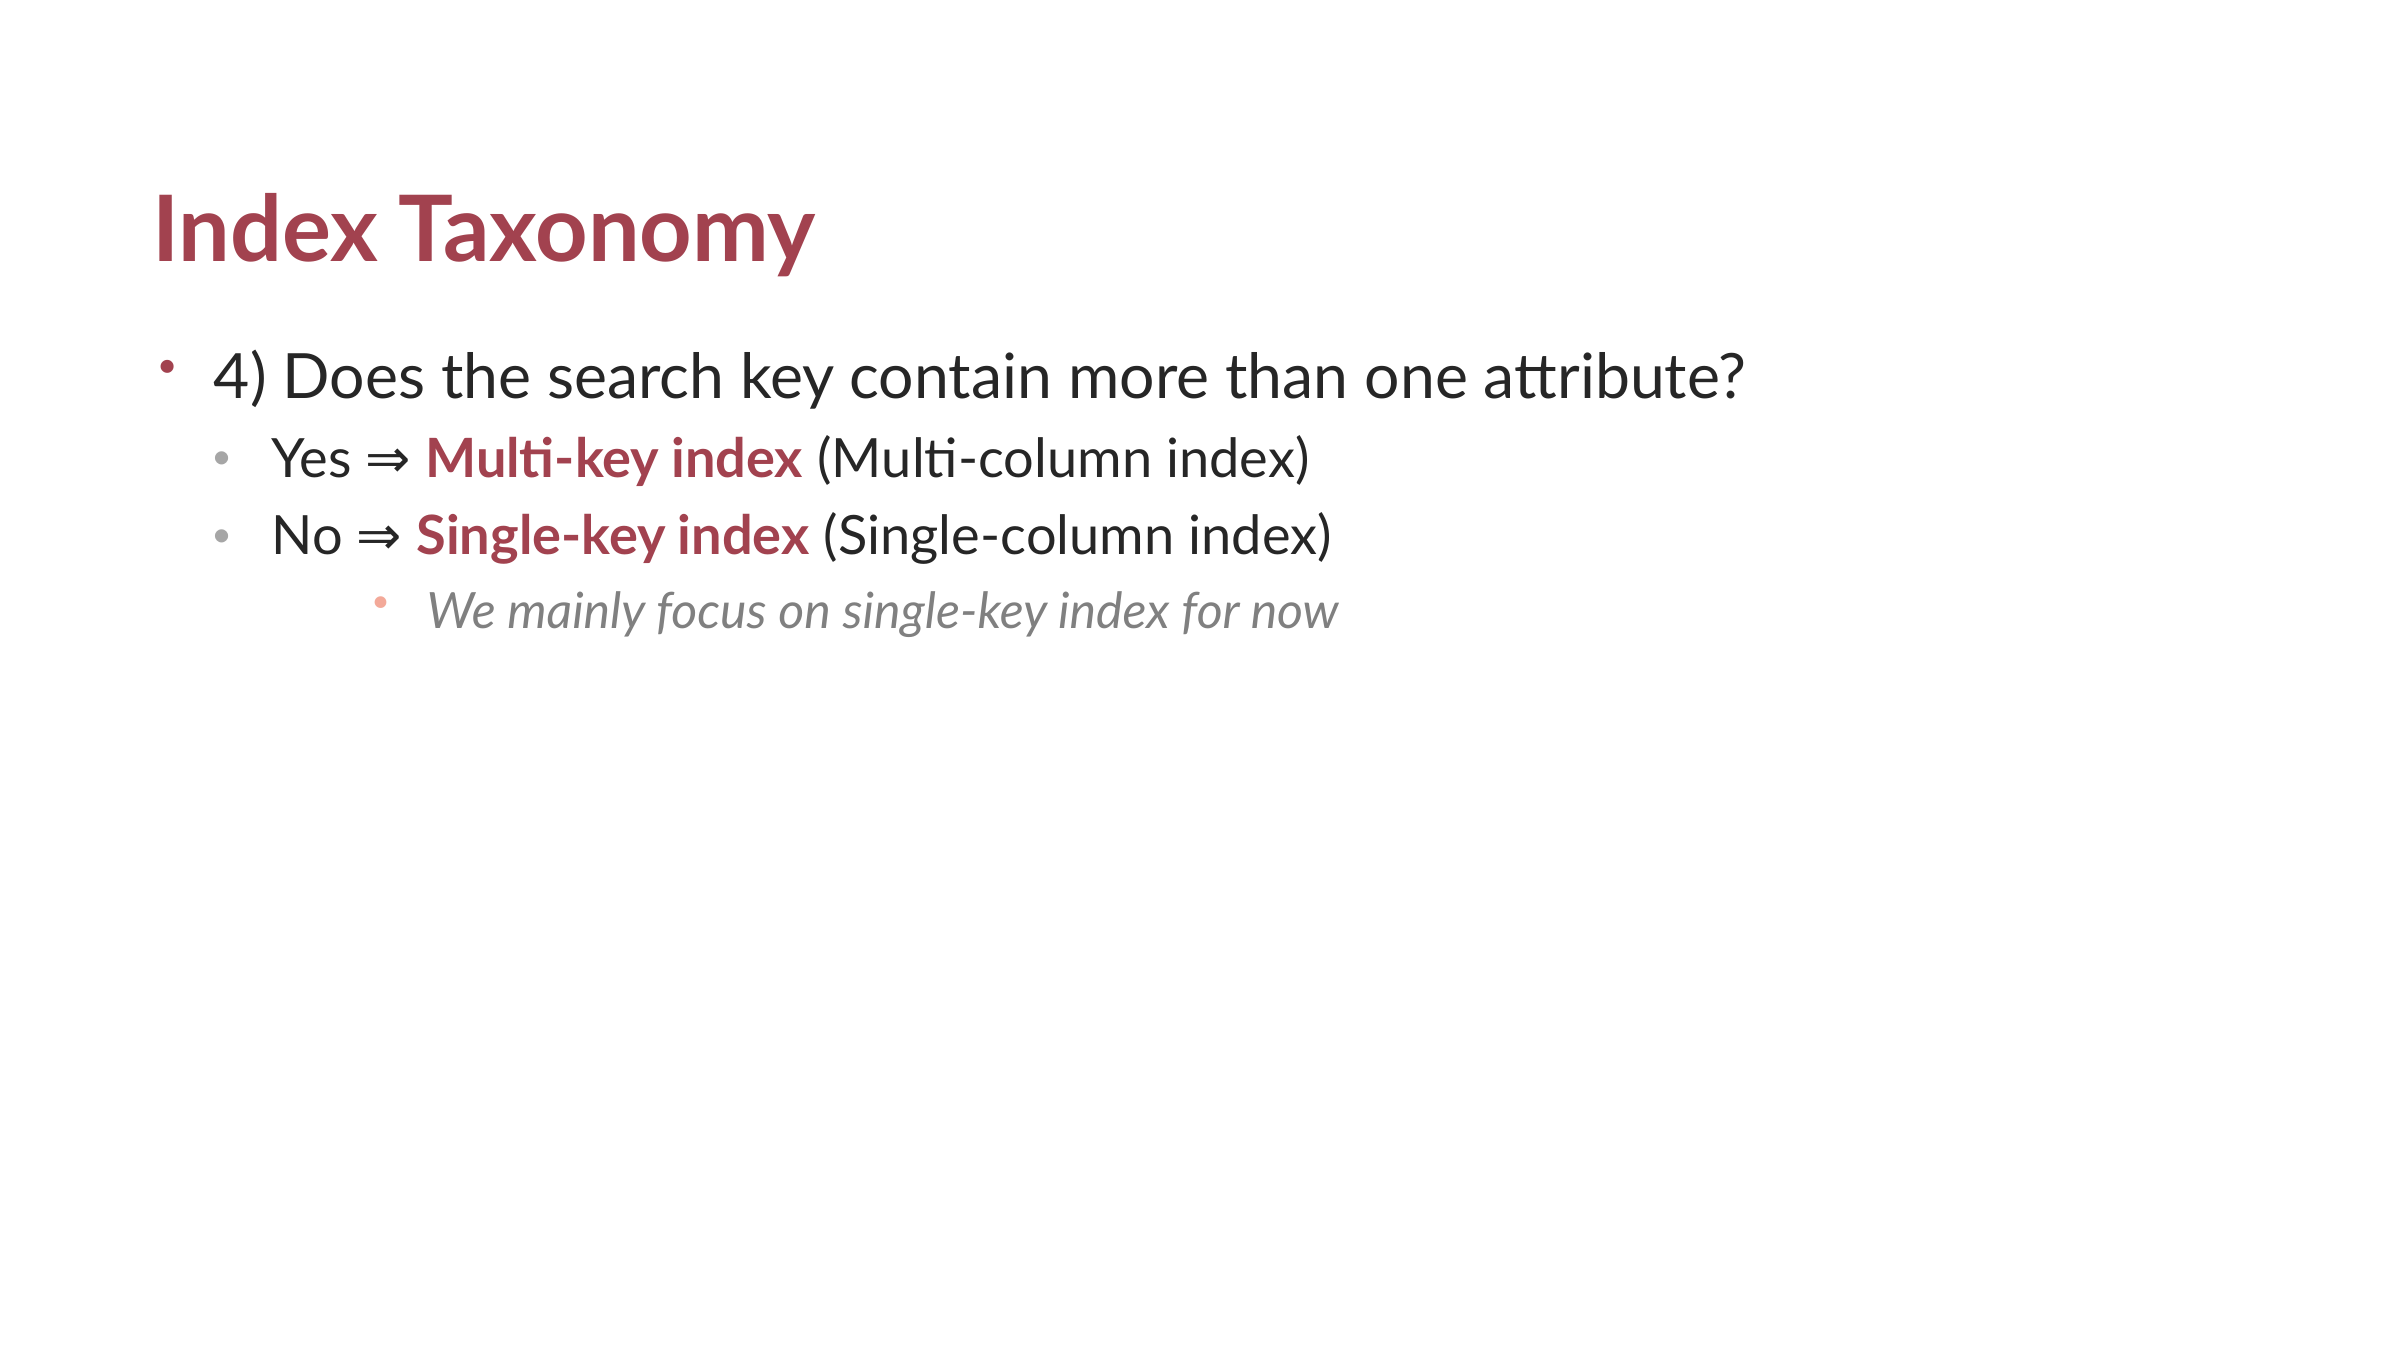

# Index Taxonomy
4) Does the search key contain more than one attribute?
Yes ⇒ Multi-key index (Multi-column index)
No ⇒ Single-key index (Single-column index)
We mainly focus on single-key index for now